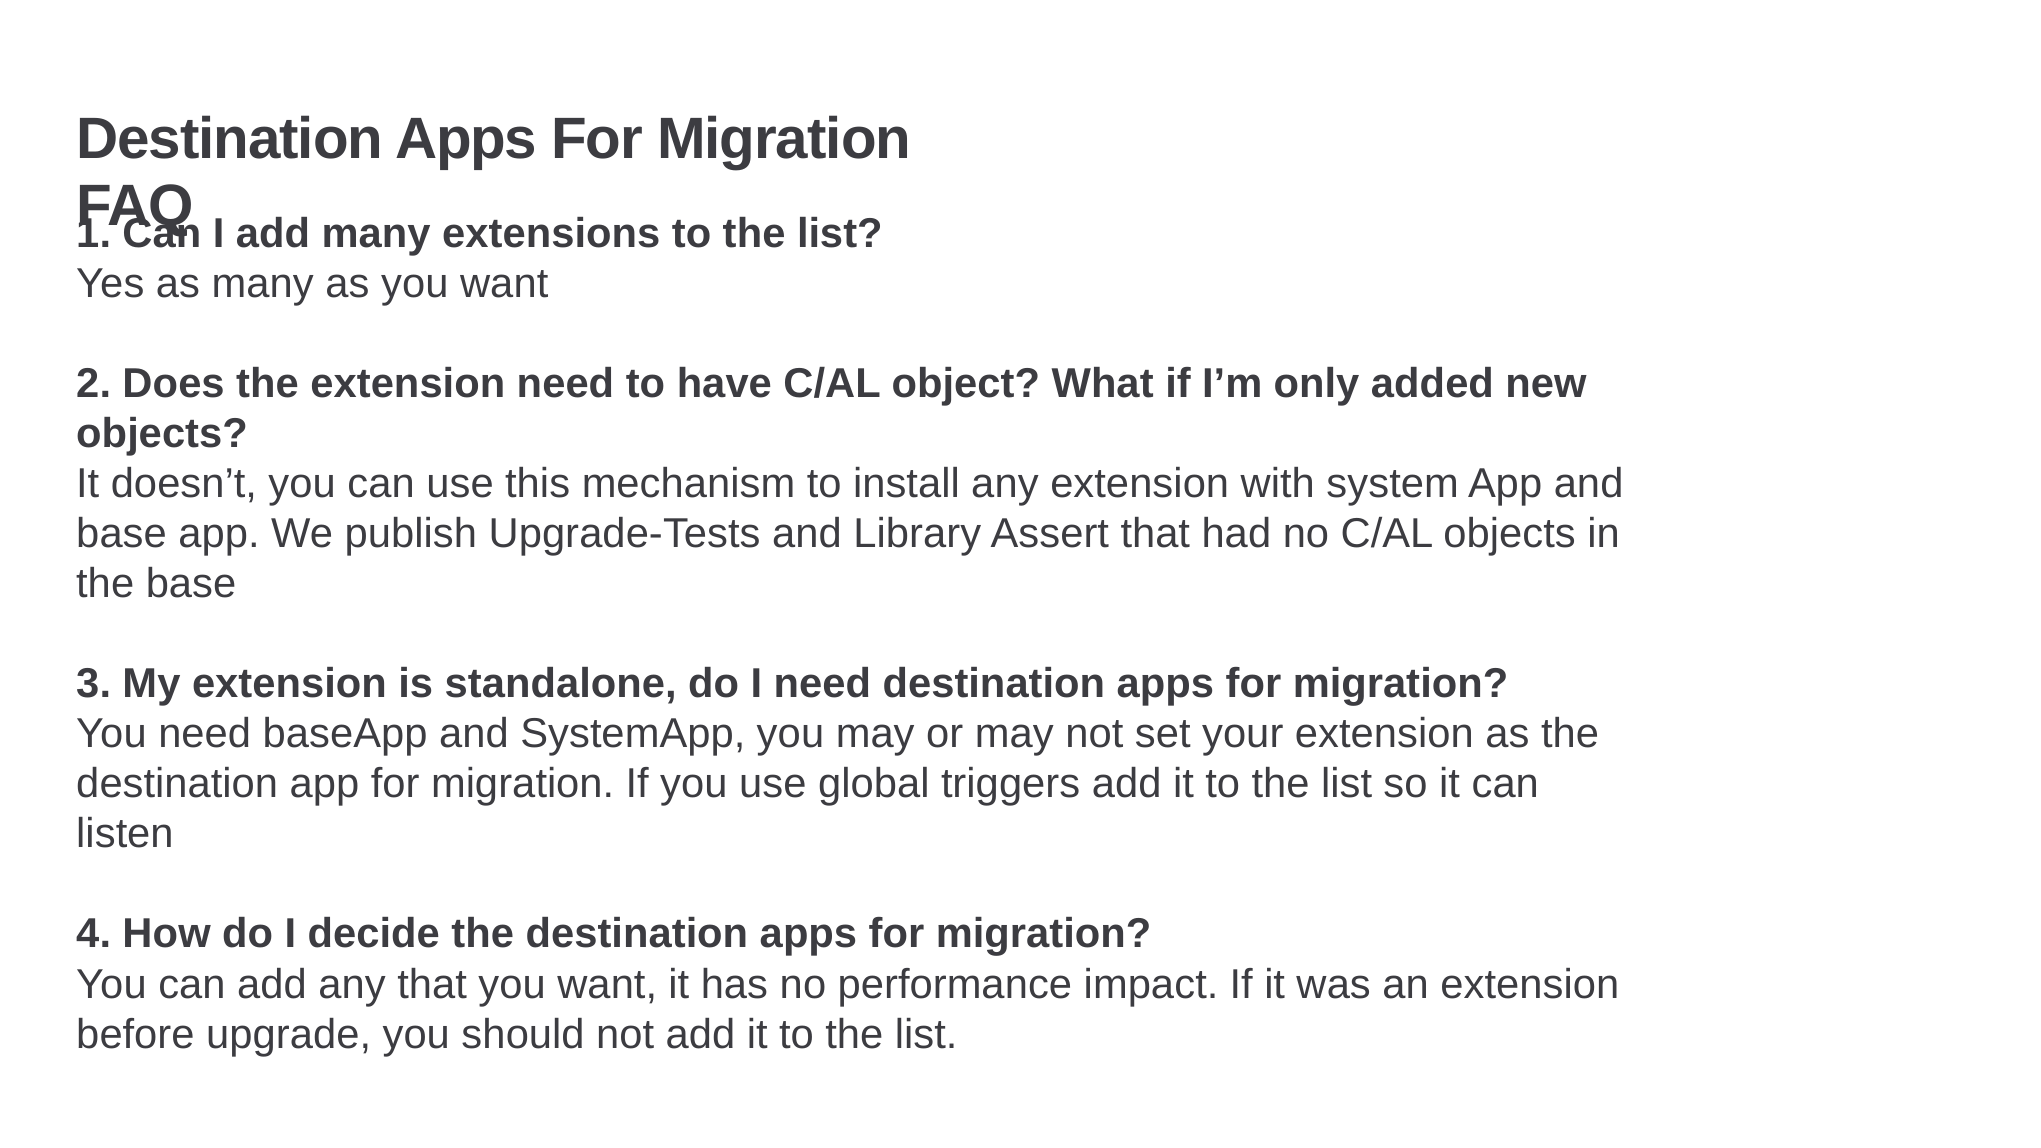

# Destination Apps For Migration FAQ
1. Can I add many extensions to the list?
Yes as many as you want

2. Does the extension need to have C/AL object? What if I’m only added new objects?
It doesn’t, you can use this mechanism to install any extension with system App and base app. We publish Upgrade-Tests and Library Assert that had no C/AL objects in the base

3. My extension is standalone, do I need destination apps for migration?
You need baseApp and SystemApp, you may or may not set your extension as the destination app for migration. If you use global triggers add it to the list so it can listen

4. How do I decide the destination apps for migration?
You can add any that you want, it has no performance impact. If it was an extension before upgrade, you should not add it to the list.